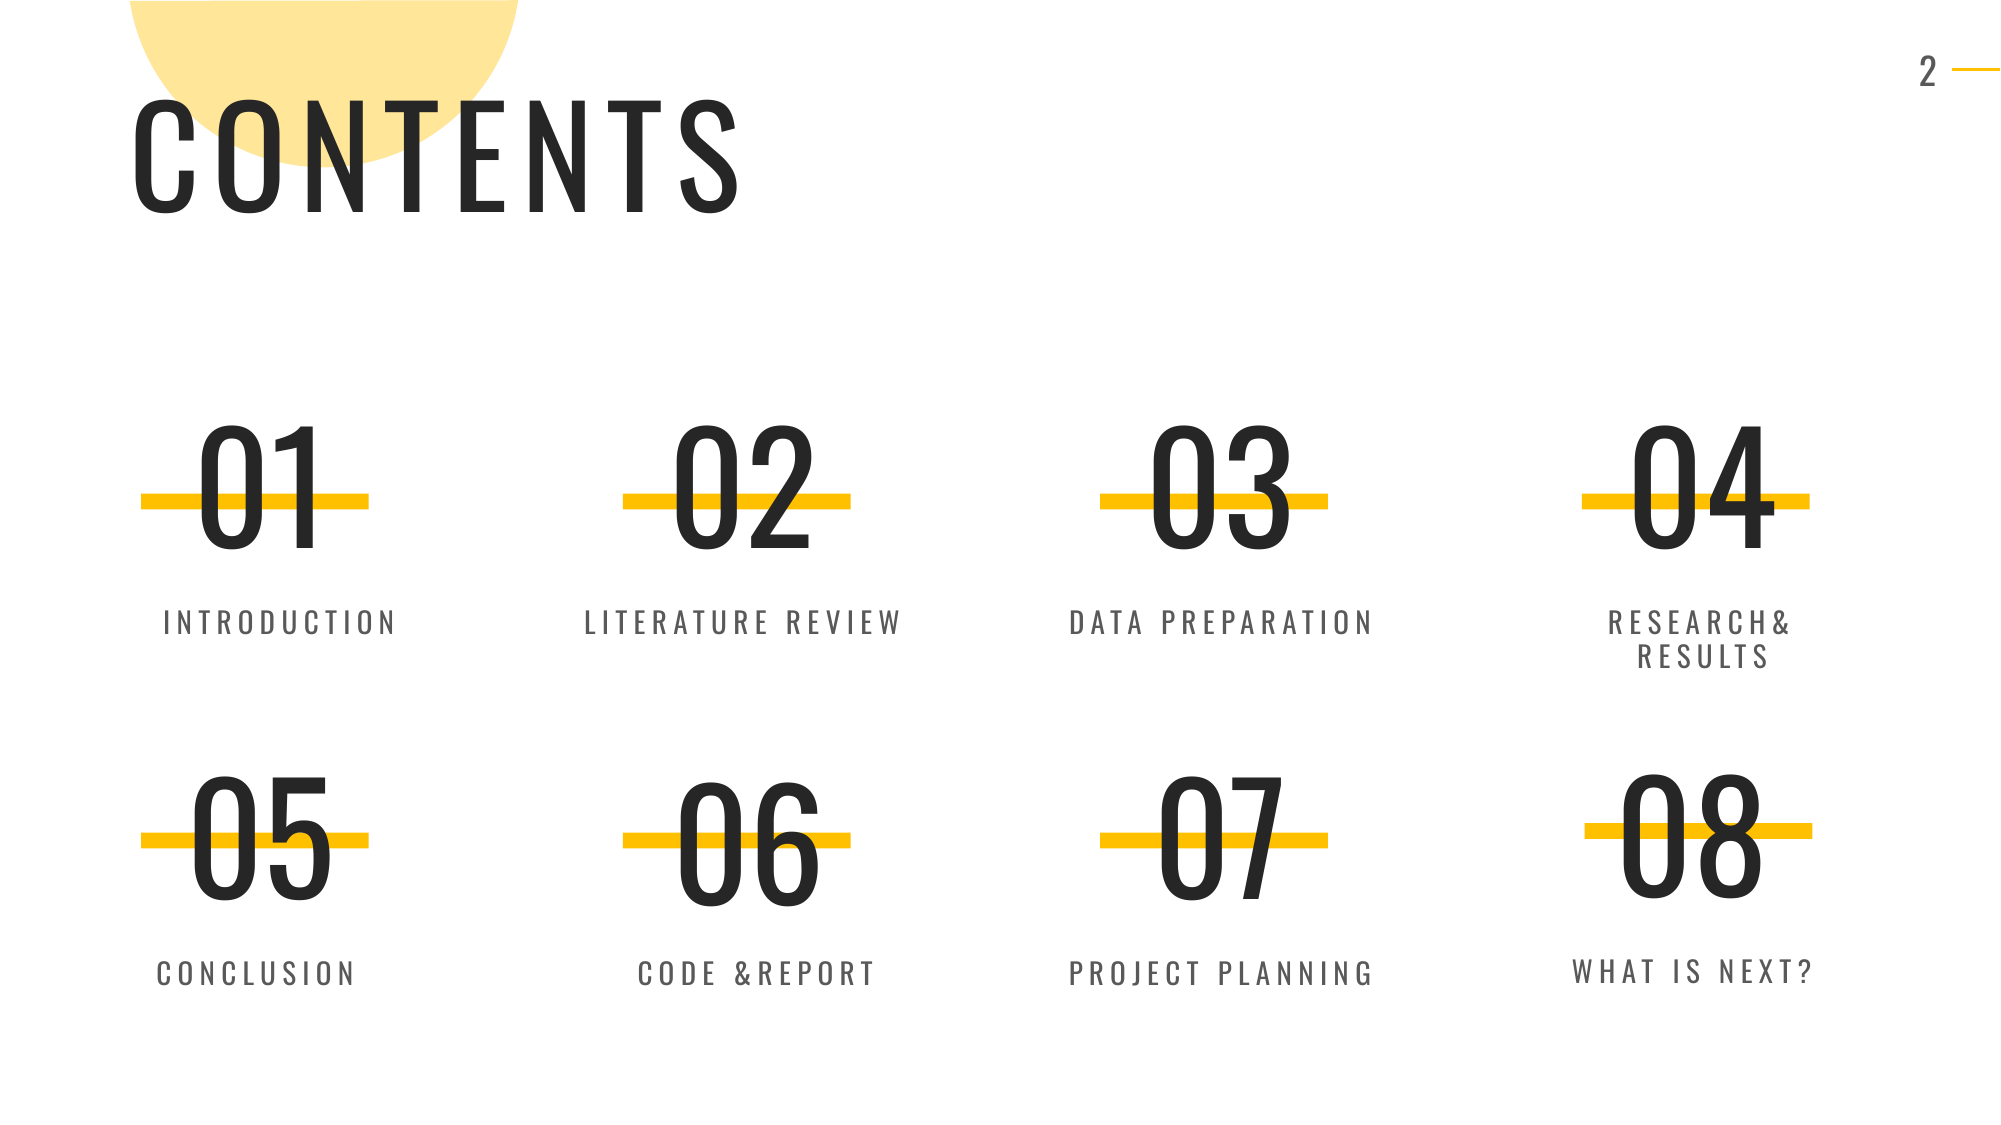

CONTENTS
01
02
03
04

INTRODUCTION
LITERATURE REVIEW
DATA PREPARATION
RESEARCH& RESULTS
08
05
07
06

WHAT IS NEXT?
CONCLUSION
 CODE &REPORT
PROJECT PLANNING